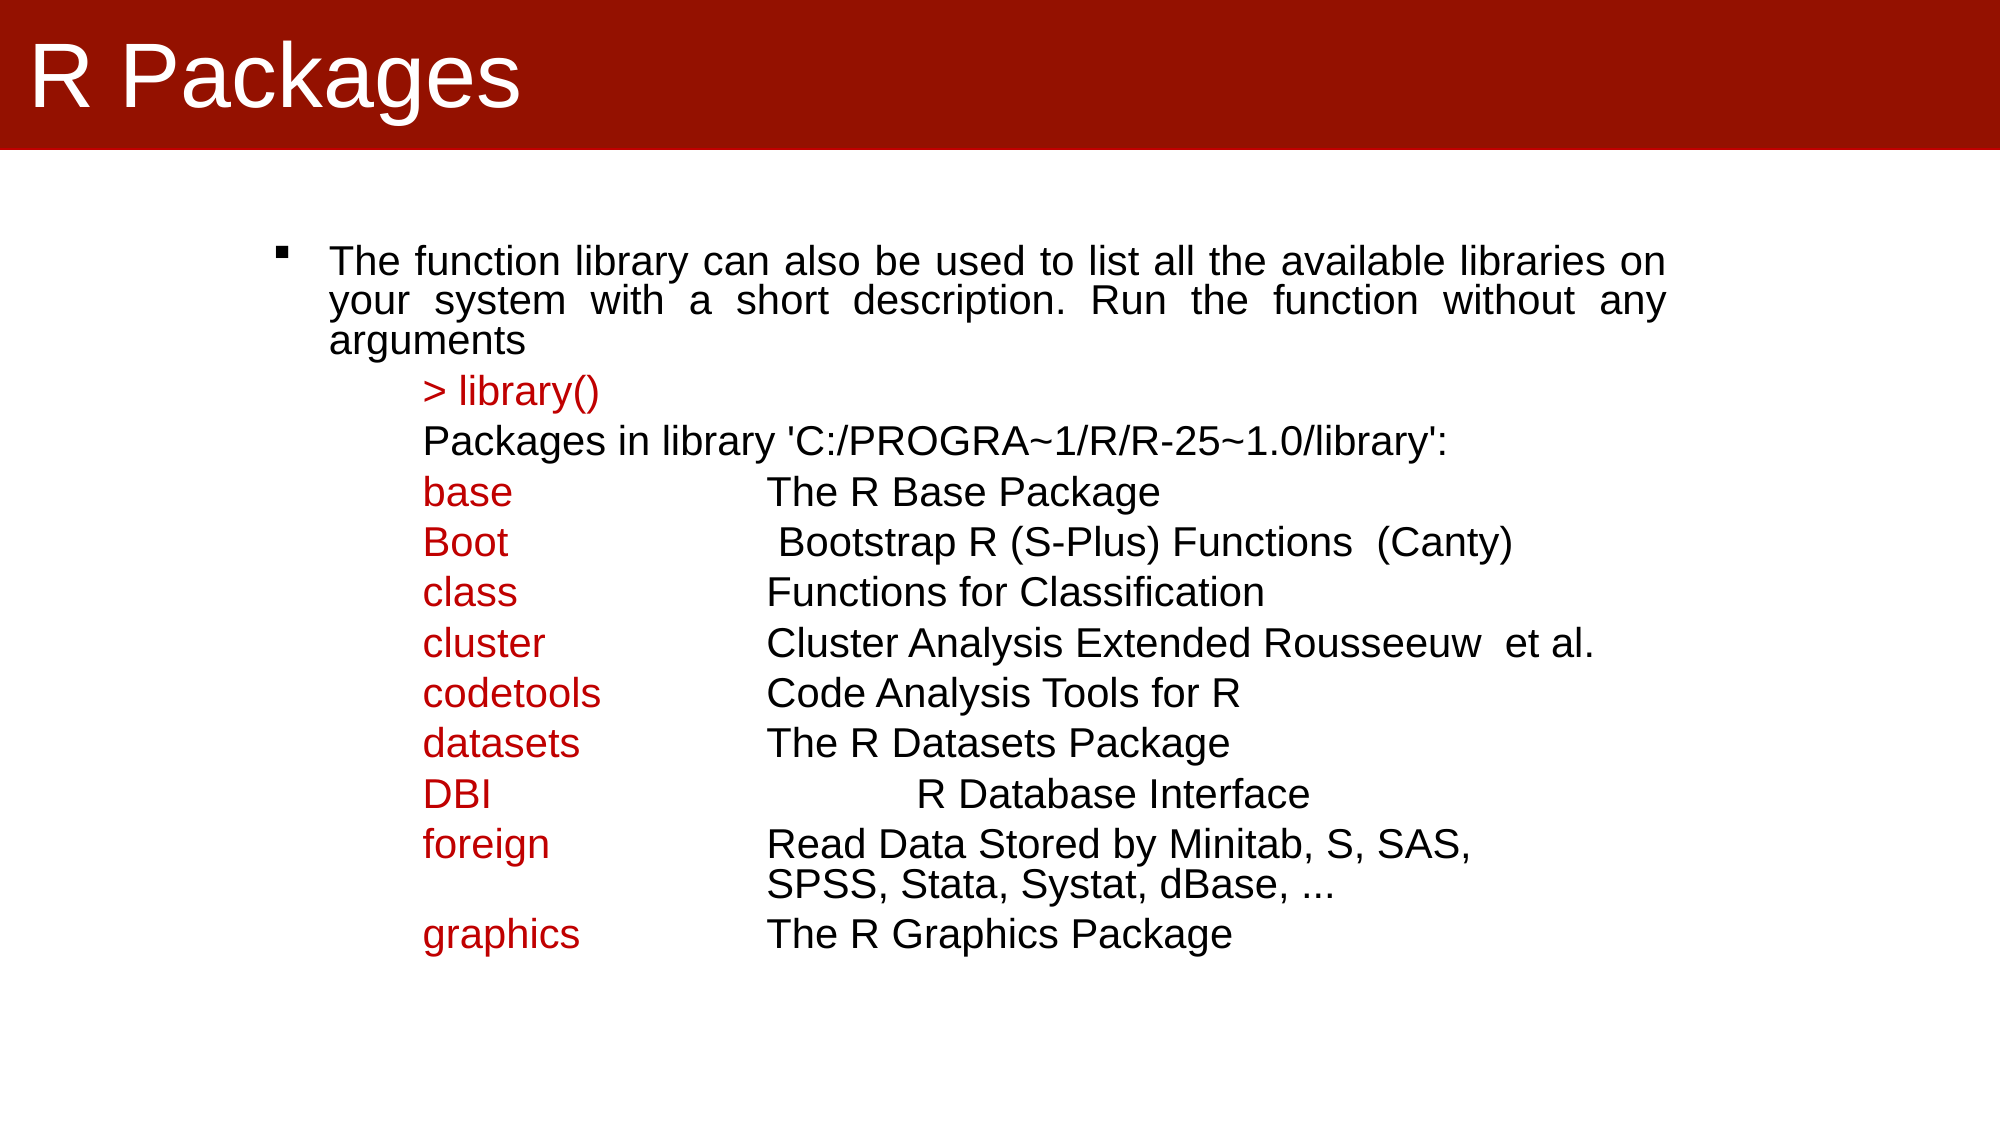

R Packages
The function library can also be used to list all the available libraries on your system with a short description. Run the function without any arguments
> library()
Packages in library 'C:/PROGRA~1/R/R-25~1.0/library':
base 		The R Base Package
Boot		 Bootstrap R (S-Plus) Functions  (Canty)
class 		Functions for Classification
cluster 		Cluster Analysis Extended Rousseeuw  et al.
codetools 		Code Analysis Tools for R
datasets 		The R Datasets Package
DBI		 	R Database Interface
foreign 		Read Data Stored by Minitab, S, SAS, 				SPSS, Stata, Systat, dBase, ...
graphics 		The R Graphics Package